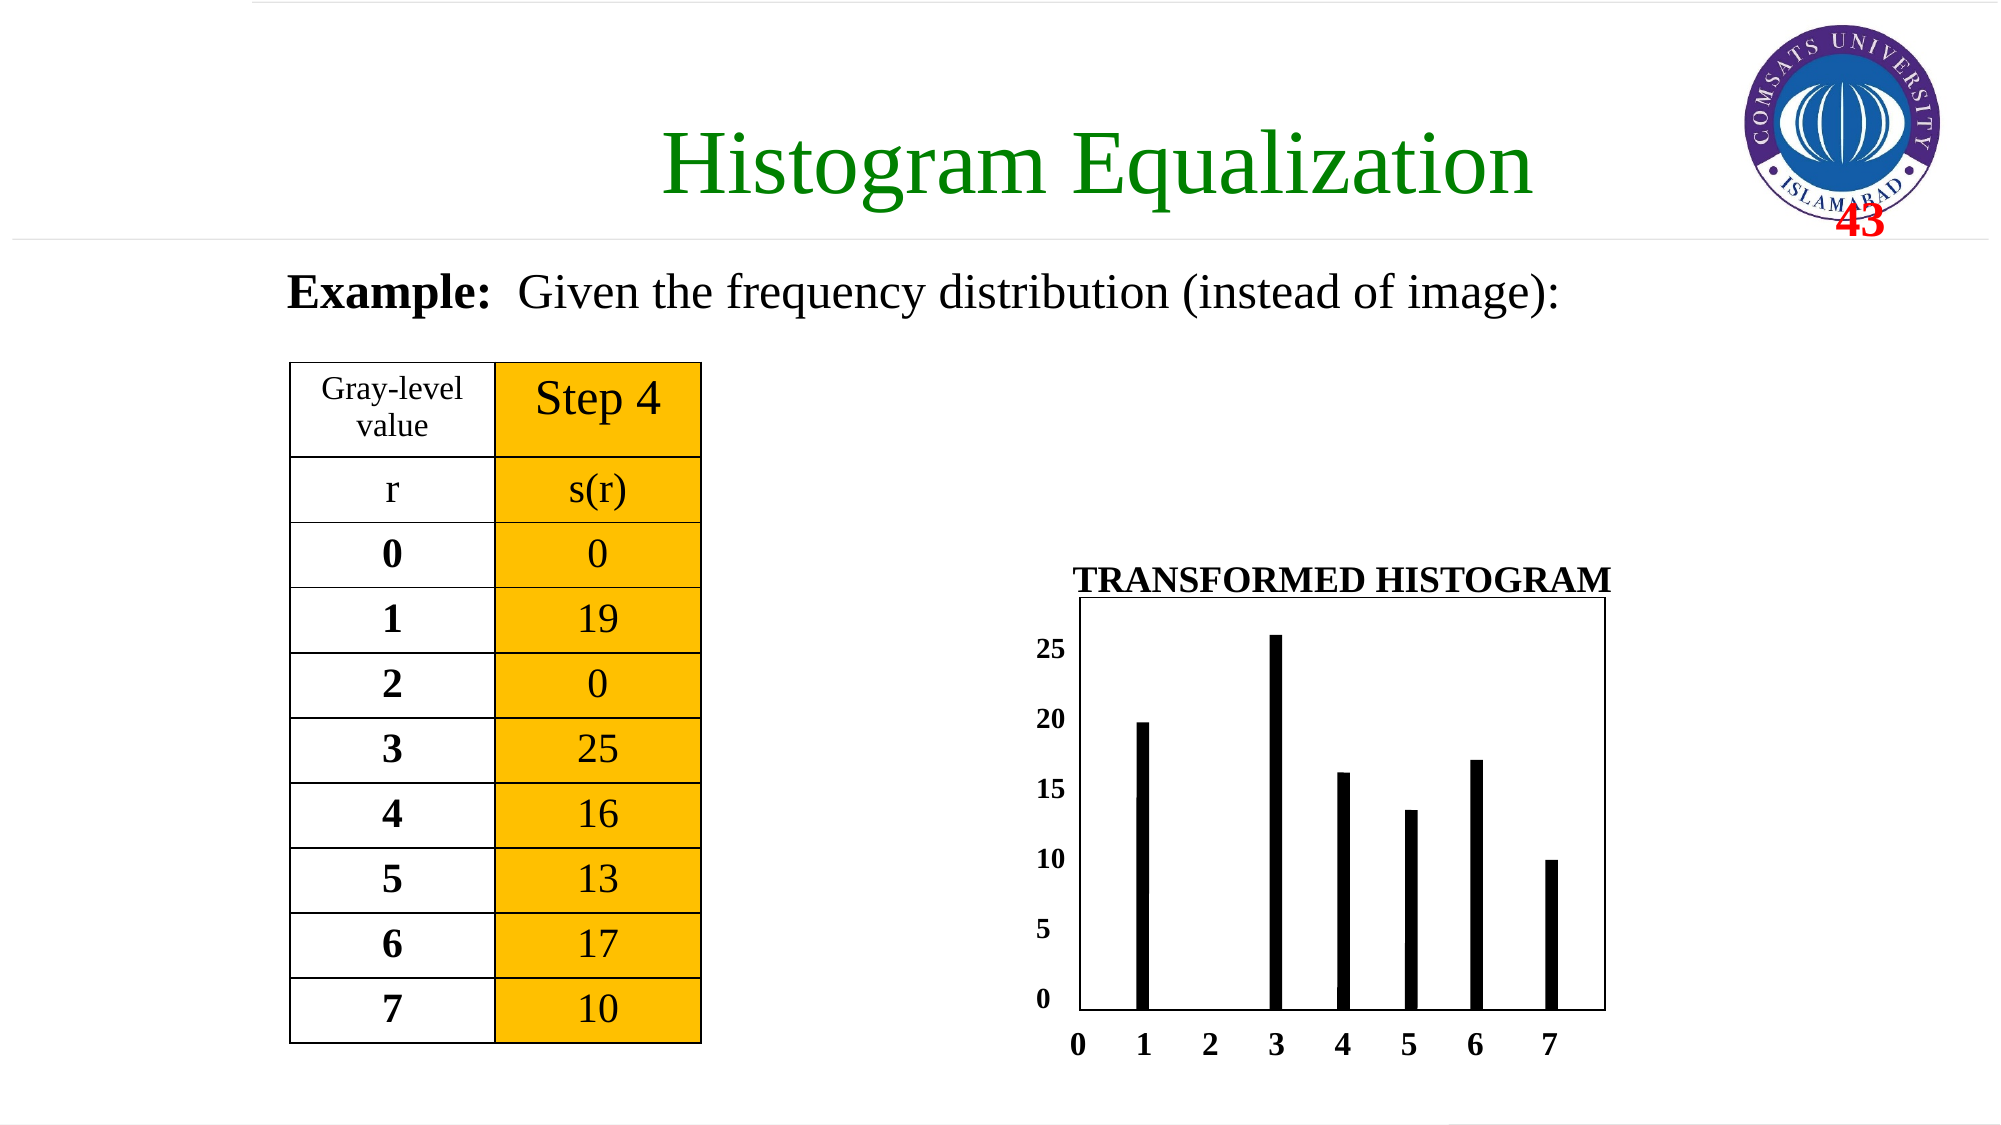

Histogram Equalization
Example:  Given the frequency distribution (instead of image):
| Gray-level value | Step 4 |
| --- | --- |
| r | s(r) |
| 0 | 0 |
| 1 | 19 |
| 2 | 0 |
| 3 | 25 |
| 4 | 16 |
| 5 | 13 |
| 6 | 17 |
| 7 | 10 |
TRANSFORMED HISTOGRAM

25

20

15

10

5

0

0      1      2      3      4      5      6       7